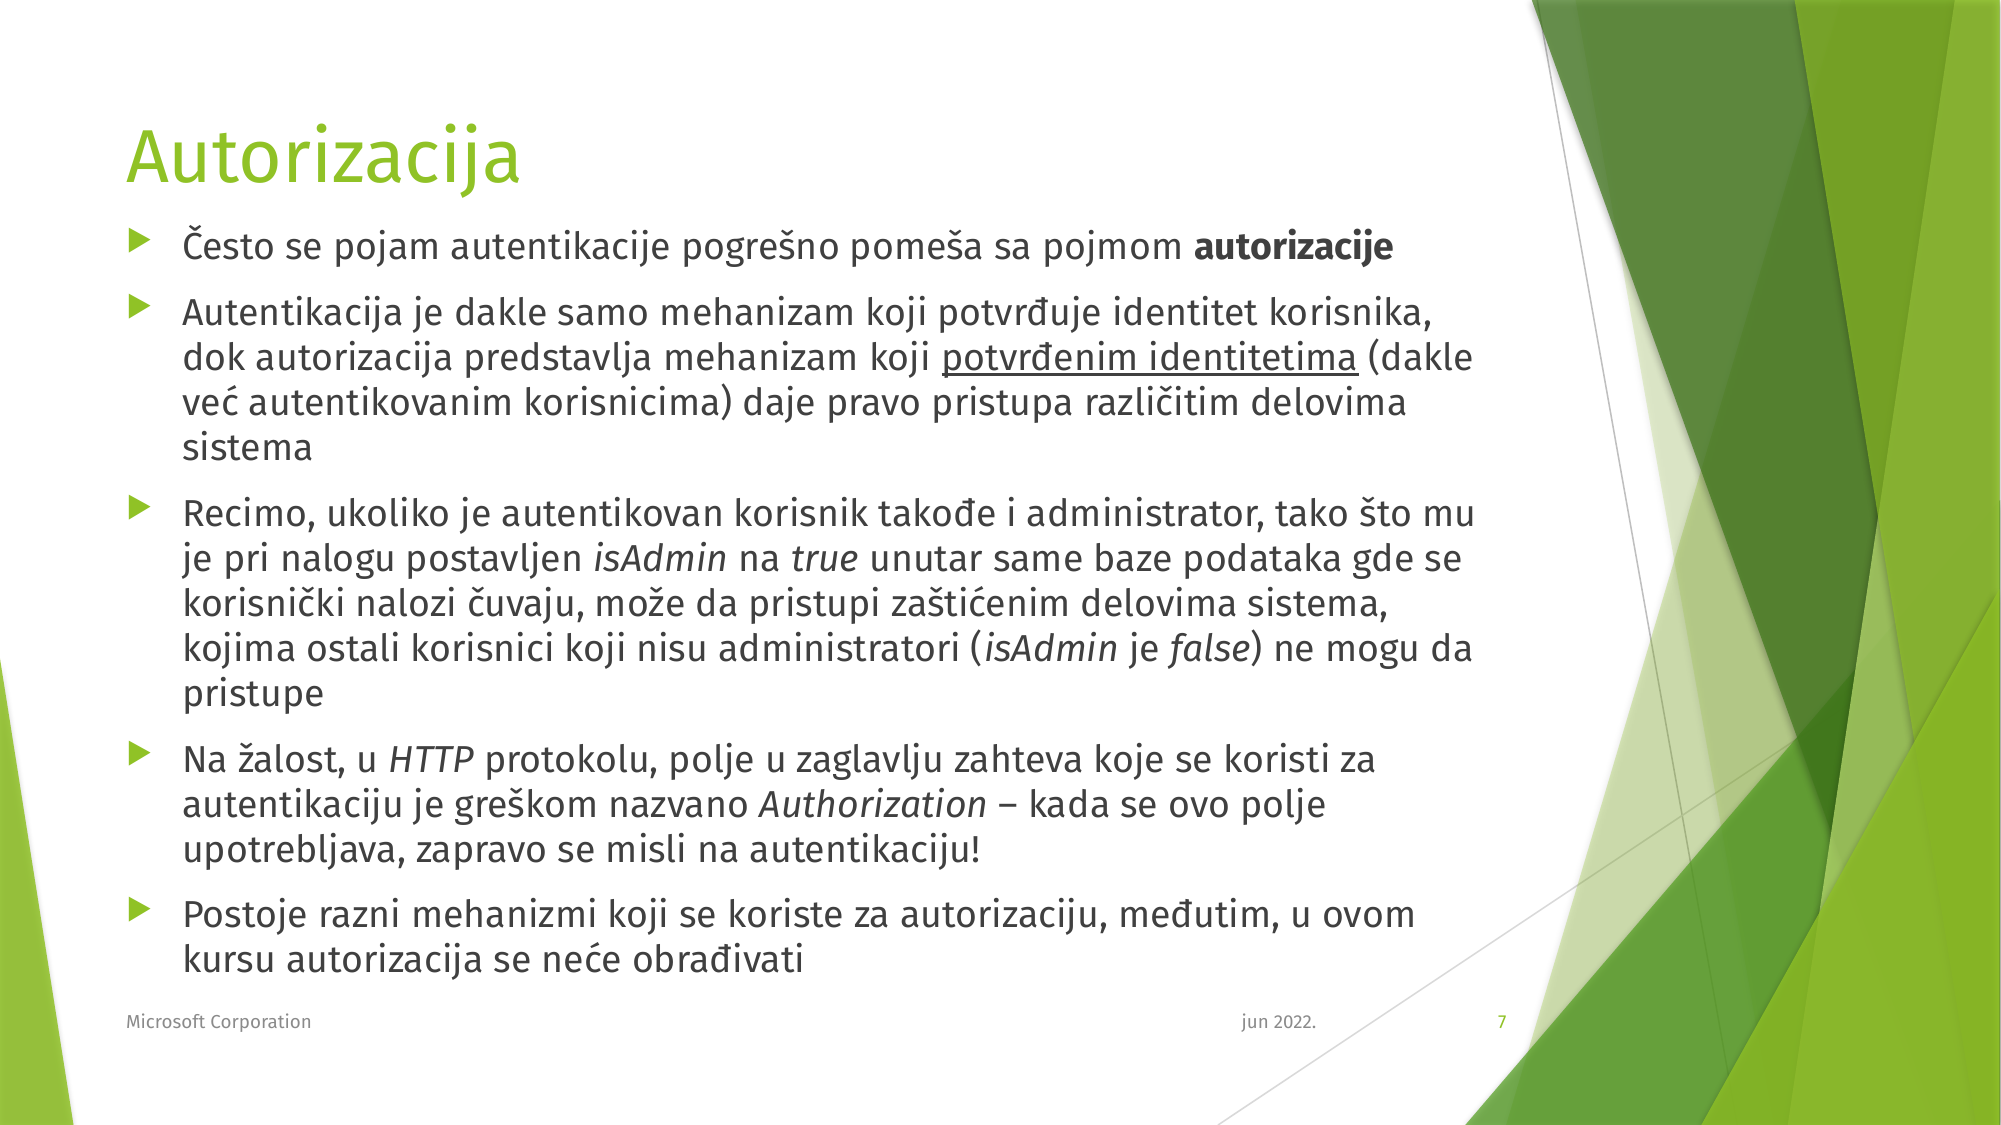

# Autorizacija
Često se pojam autentikacije pogrešno pomeša sa pojmom autorizacije
Autentikacija je dakle samo mehanizam koji potvrđuje identitet korisnika, dok autorizacija predstavlja mehanizam koji potvrđenim identitetima (dakle već autentikovanim korisnicima) daje pravo pristupa različitim delovima sistema
Recimo, ukoliko je autentikovan korisnik takođe i administrator, tako što mu je pri nalogu postavljen isAdmin na true unutar same baze podataka gde se korisnički nalozi čuvaju, može da pristupi zaštićenim delovima sistema, kojima ostali korisnici koji nisu administratori (isAdmin je false) ne mogu da pristupe
Na žalost, u HTTP protokolu, polje u zaglavlju zahteva koje se koristi za autentikaciju je greškom nazvano Authorization – kada se ovo polje upotrebljava, zapravo se misli na autentikaciju!
Postoje razni mehanizmi koji se koriste za autorizaciju, međutim, u ovom kursu autorizacija se neće obrađivati
Microsoft Corporation
jun 2022.
7